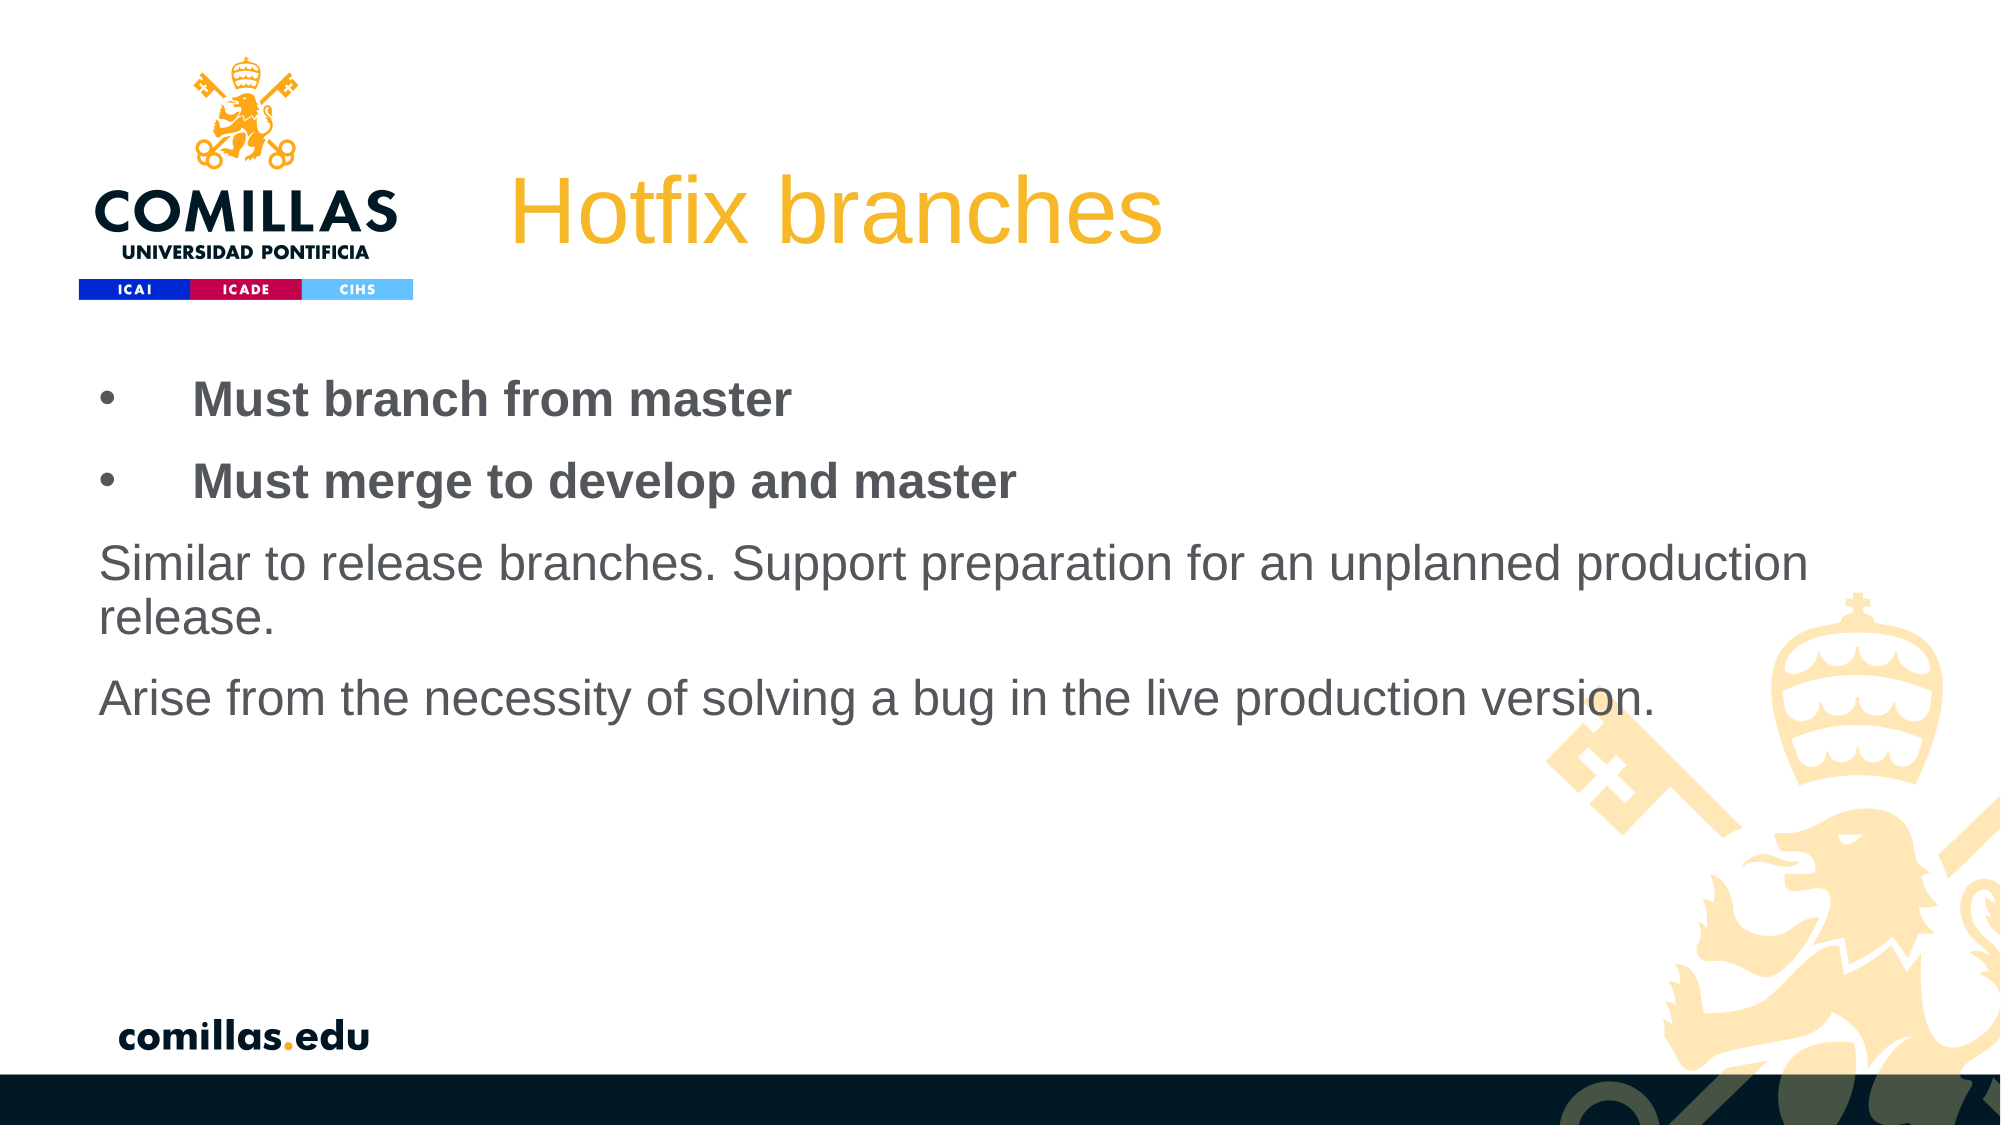

# Hotfix branches
Must branch from master
Must merge to develop and master
Similar to release branches. Support preparation for an unplanned production release.
Arise from the necessity of solving a bug in the live production version.